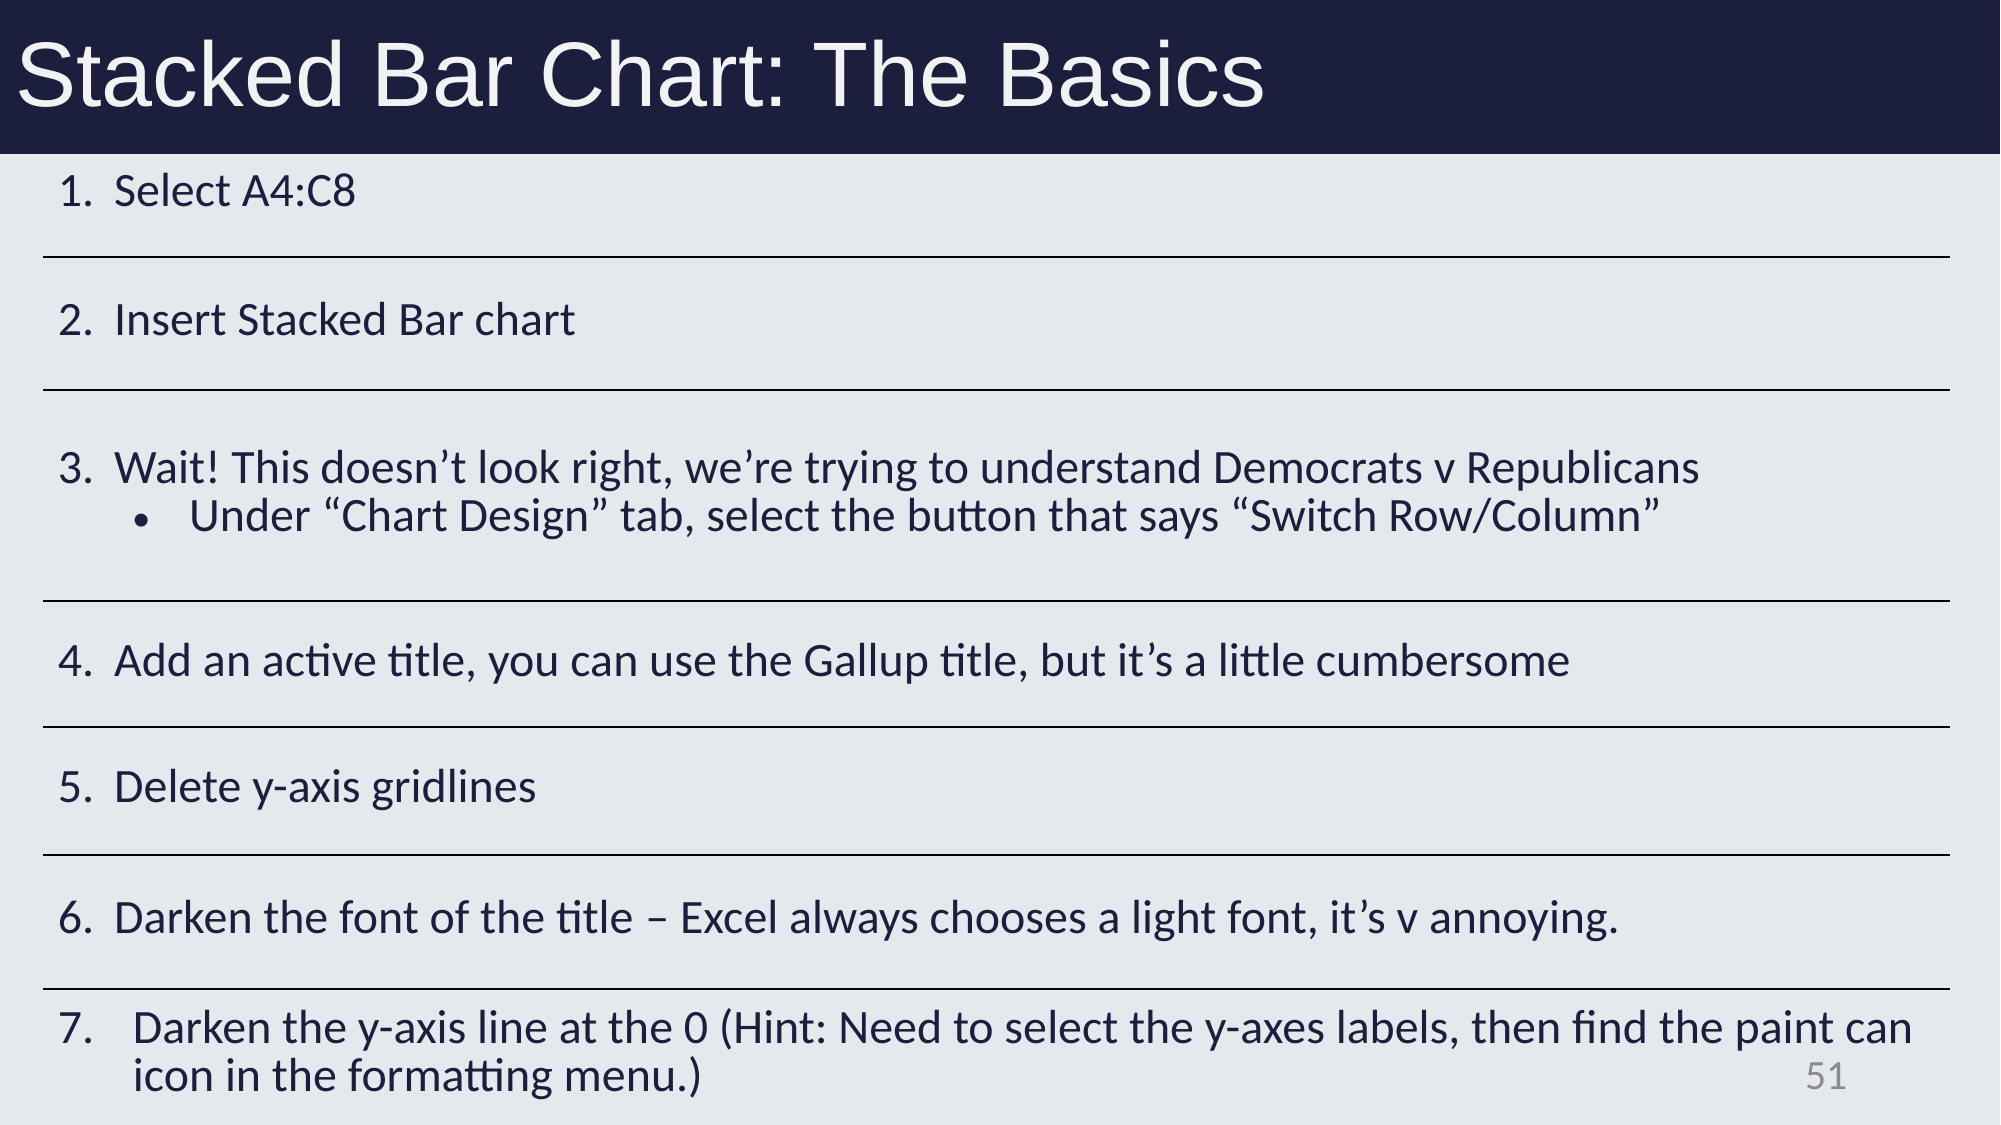

# Stacked Bar Chart: The Basics

| Select A4:C8 |
| --- |
| Insert Stacked Bar chart |
| Wait! This doesn’t look right, we’re trying to understand Democrats v Republicans Under “Chart Design” tab, select the button that says “Switch Row/Column” |
| Add an active title, you can use the Gallup title, but it’s a little cumbersome |
| Delete y-axis gridlines |
| Darken the font of the title – Excel always chooses a light font, it’s v annoying. |
| Darken the y-axis line at the 0 (Hint: Need to select the y-axes labels, then find the paint can icon in the formatting menu.) |
51